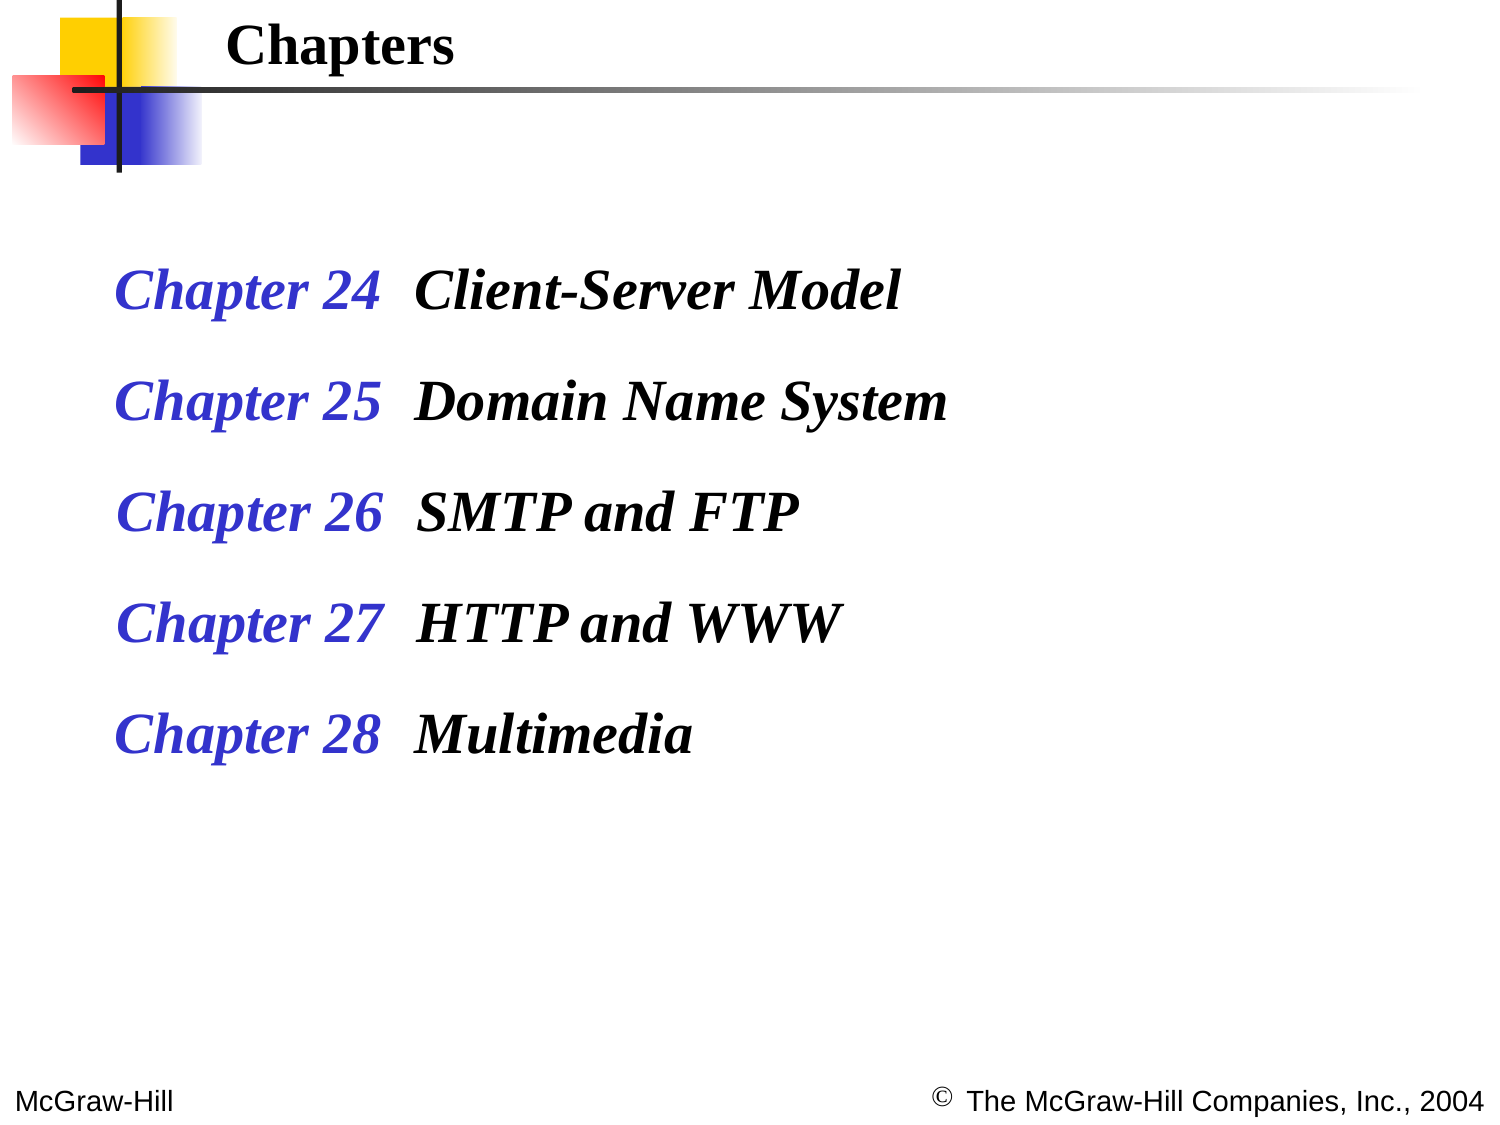

Chapters

Chapter 24 	Client-Server Model
Chapter 25 	Domain Name System
Chapter 26 	SMTP and FTP
Chapter 27 	HTTP and WWW
Chapter 28 	Multimedia